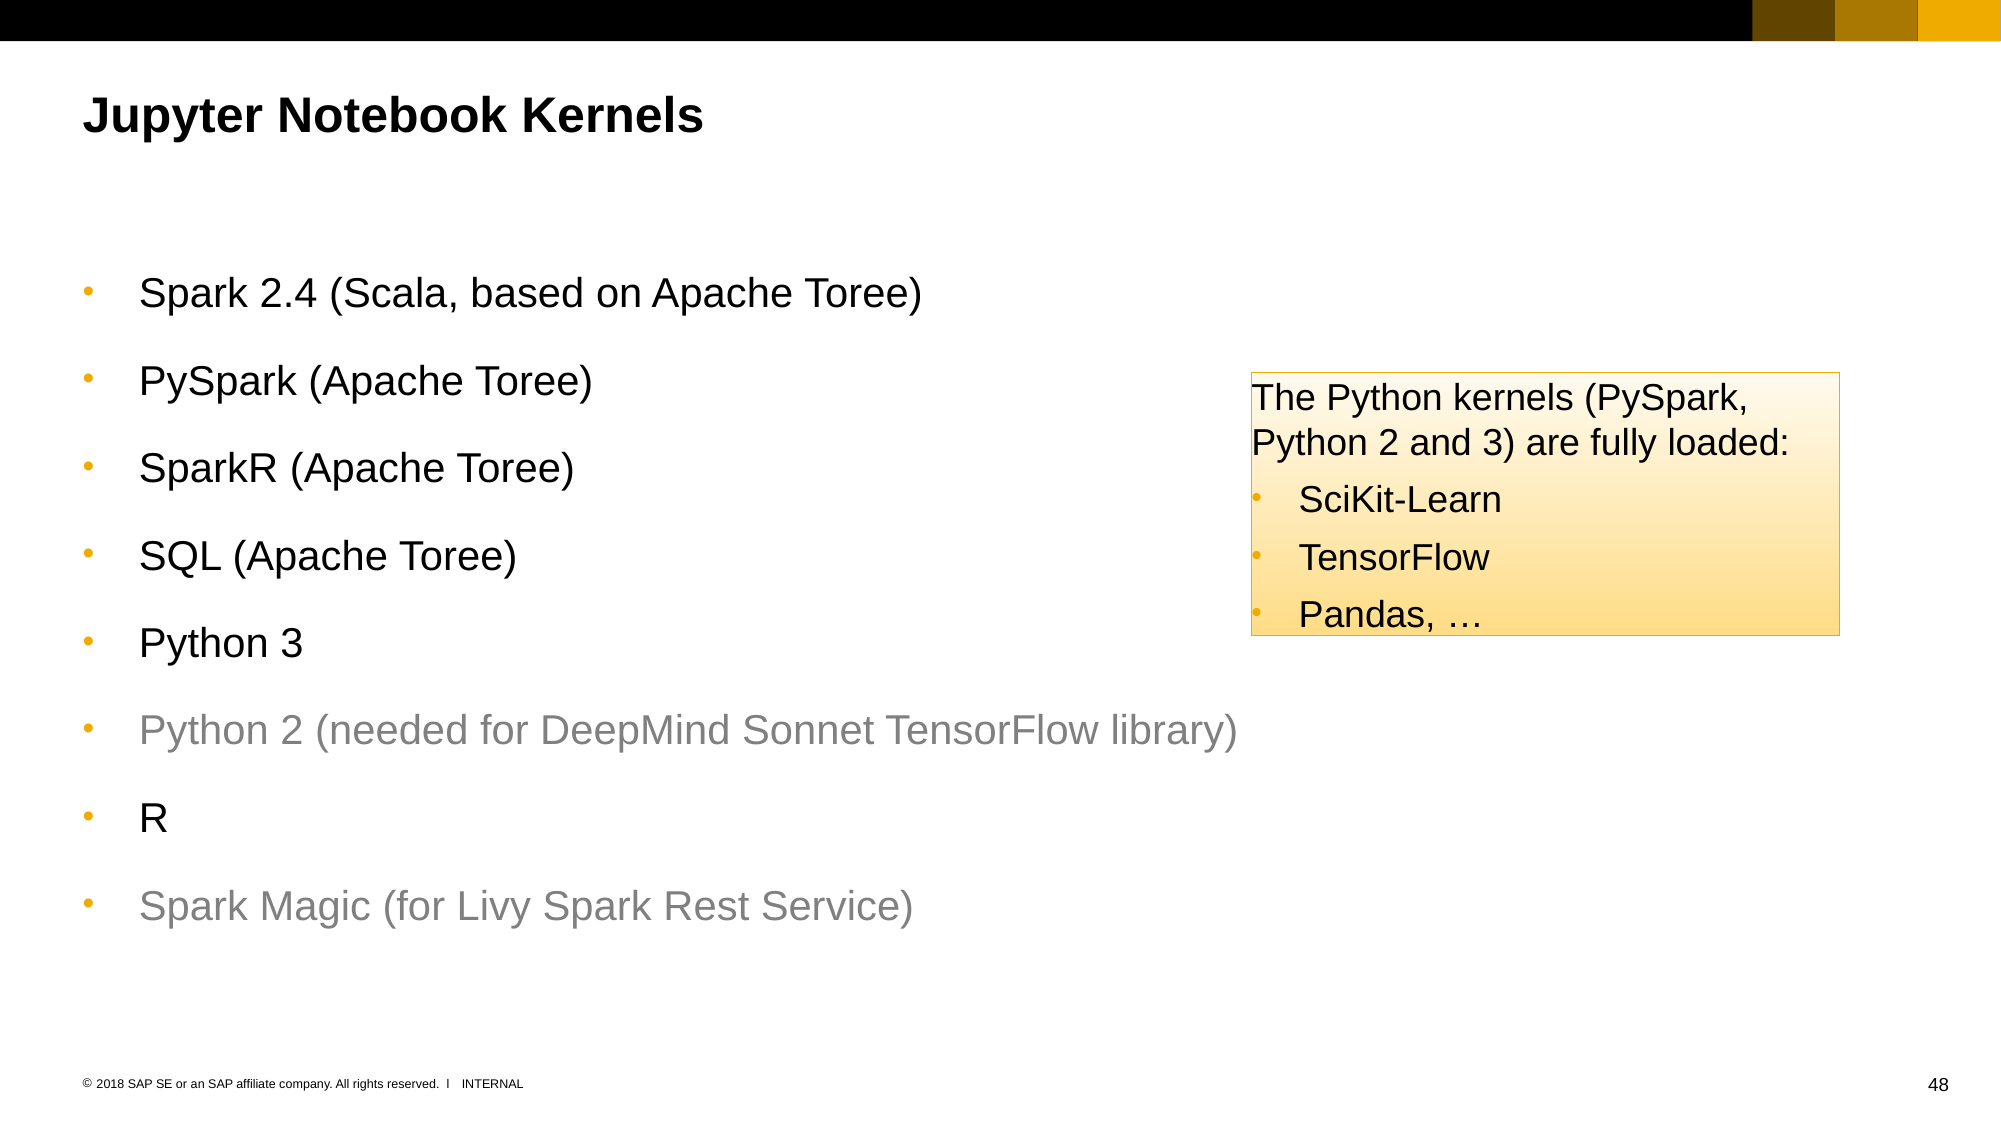

# Jupyter Notebook Kernels
Spark 2.4 (Scala, based on Apache Toree)
PySpark (Apache Toree)
SparkR (Apache Toree)
SQL (Apache Toree)
Python 3
Python 2 (needed for DeepMind Sonnet TensorFlow library)
R
Spark Magic (for Livy Spark Rest Service)

The Python kernels (PySpark, Python 2 and 3) are fully loaded:
SciKit-Learn
TensorFlow
Pandas, …